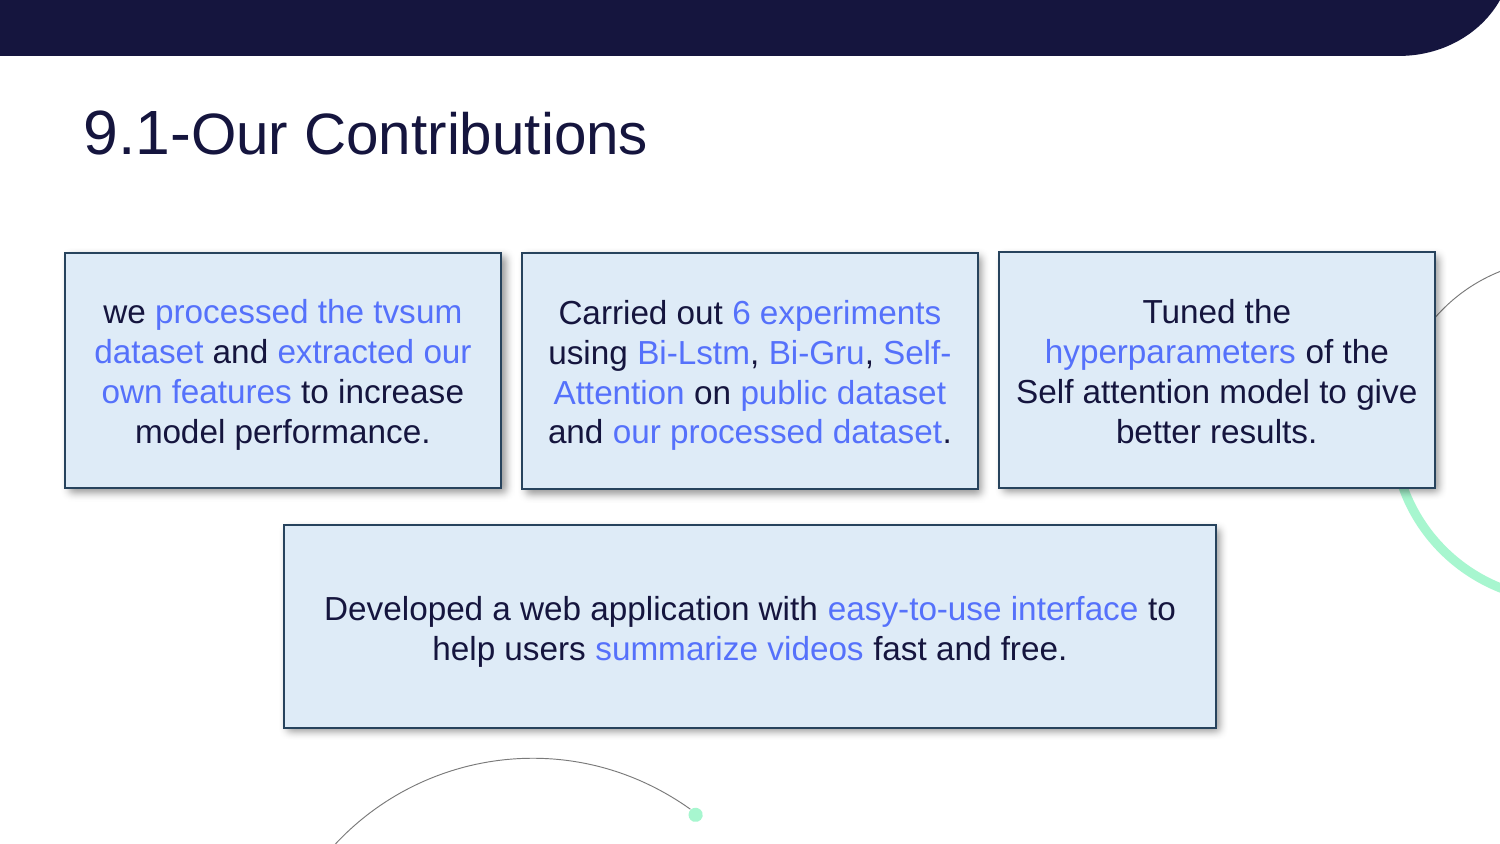

# 9.1-Our Contributions

Tuned the hyperparameters of the Self attention model to give better results.

we processed the tvsum dataset and extracted our own features to increase model performance.

Carried out 6 experiments using Bi-Lstm, Bi-Gru, Self-Attention on public dataset and our processed dataset.

Developed a web application with easy-to-use interface to help users summarize videos fast and free.